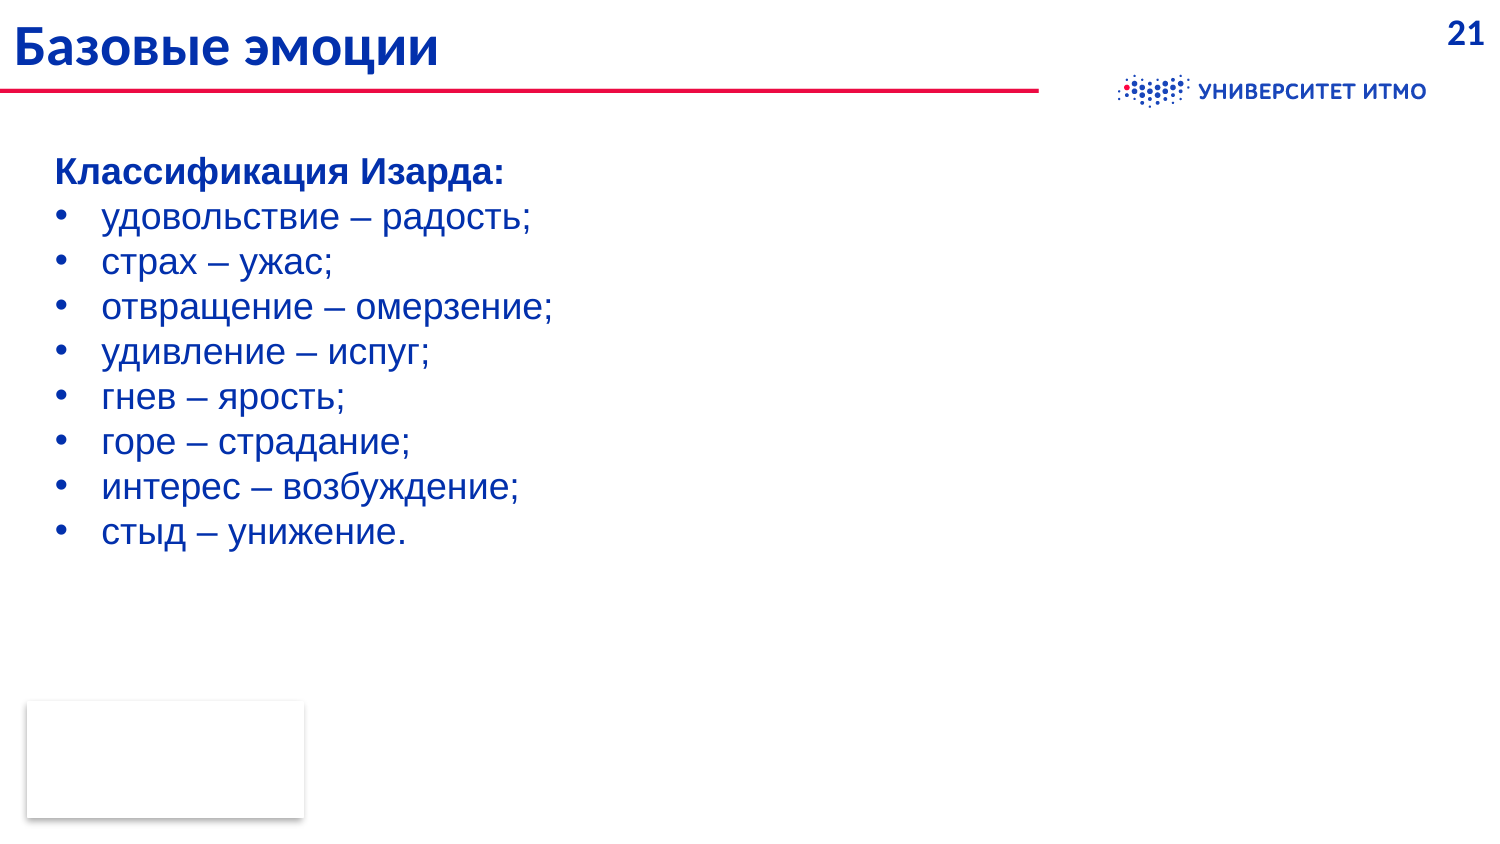

Базовые эмоции
21
Классификация Изарда:
удовольствие – радость;
страх – ужас;
отвращение – омерзение;
удивление – испуг;
гнев – ярость;
горе – страдание;
интерес – возбуждение;
стыд – унижение.